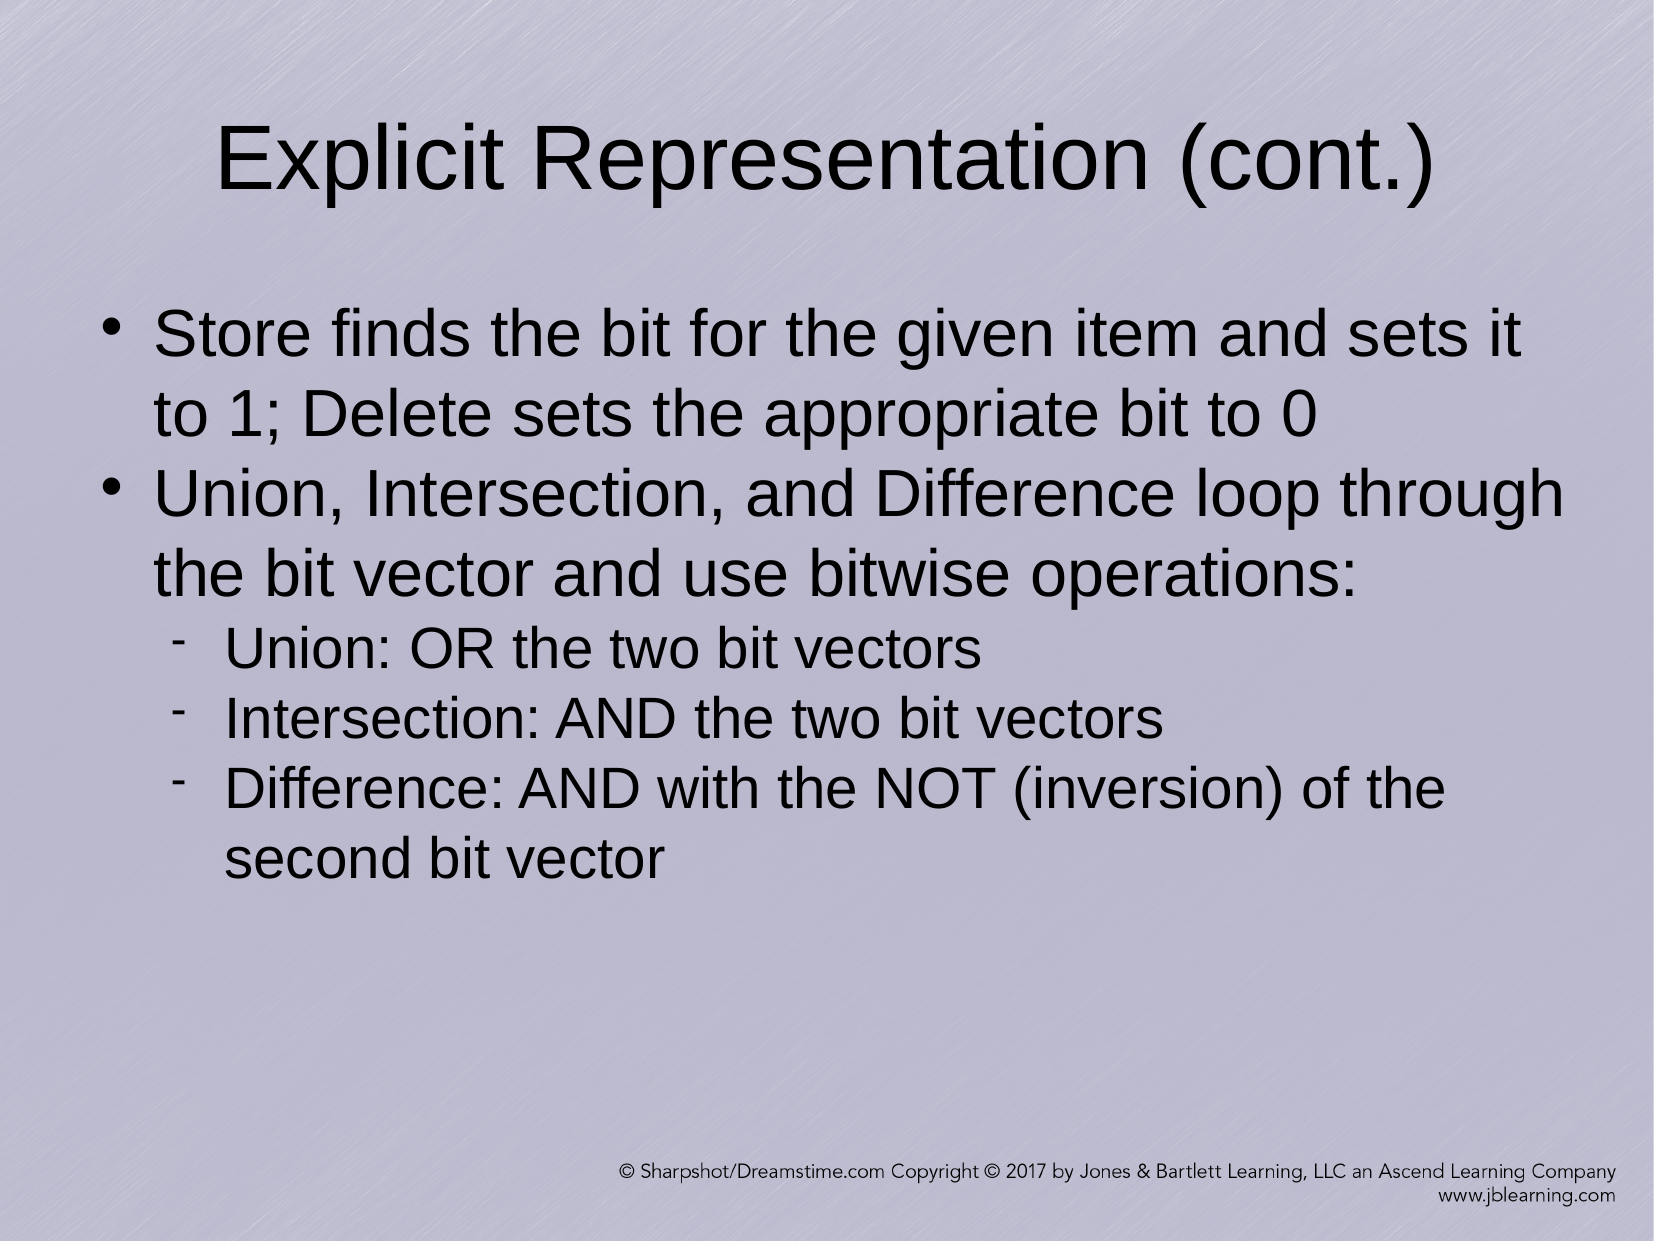

Explicit Representation (cont.)
Store finds the bit for the given item and sets it to 1; Delete sets the appropriate bit to 0
Union, Intersection, and Difference loop through the bit vector and use bitwise operations:
Union: OR the two bit vectors
Intersection: AND the two bit vectors
Difference: AND with the NOT (inversion) of the second bit vector